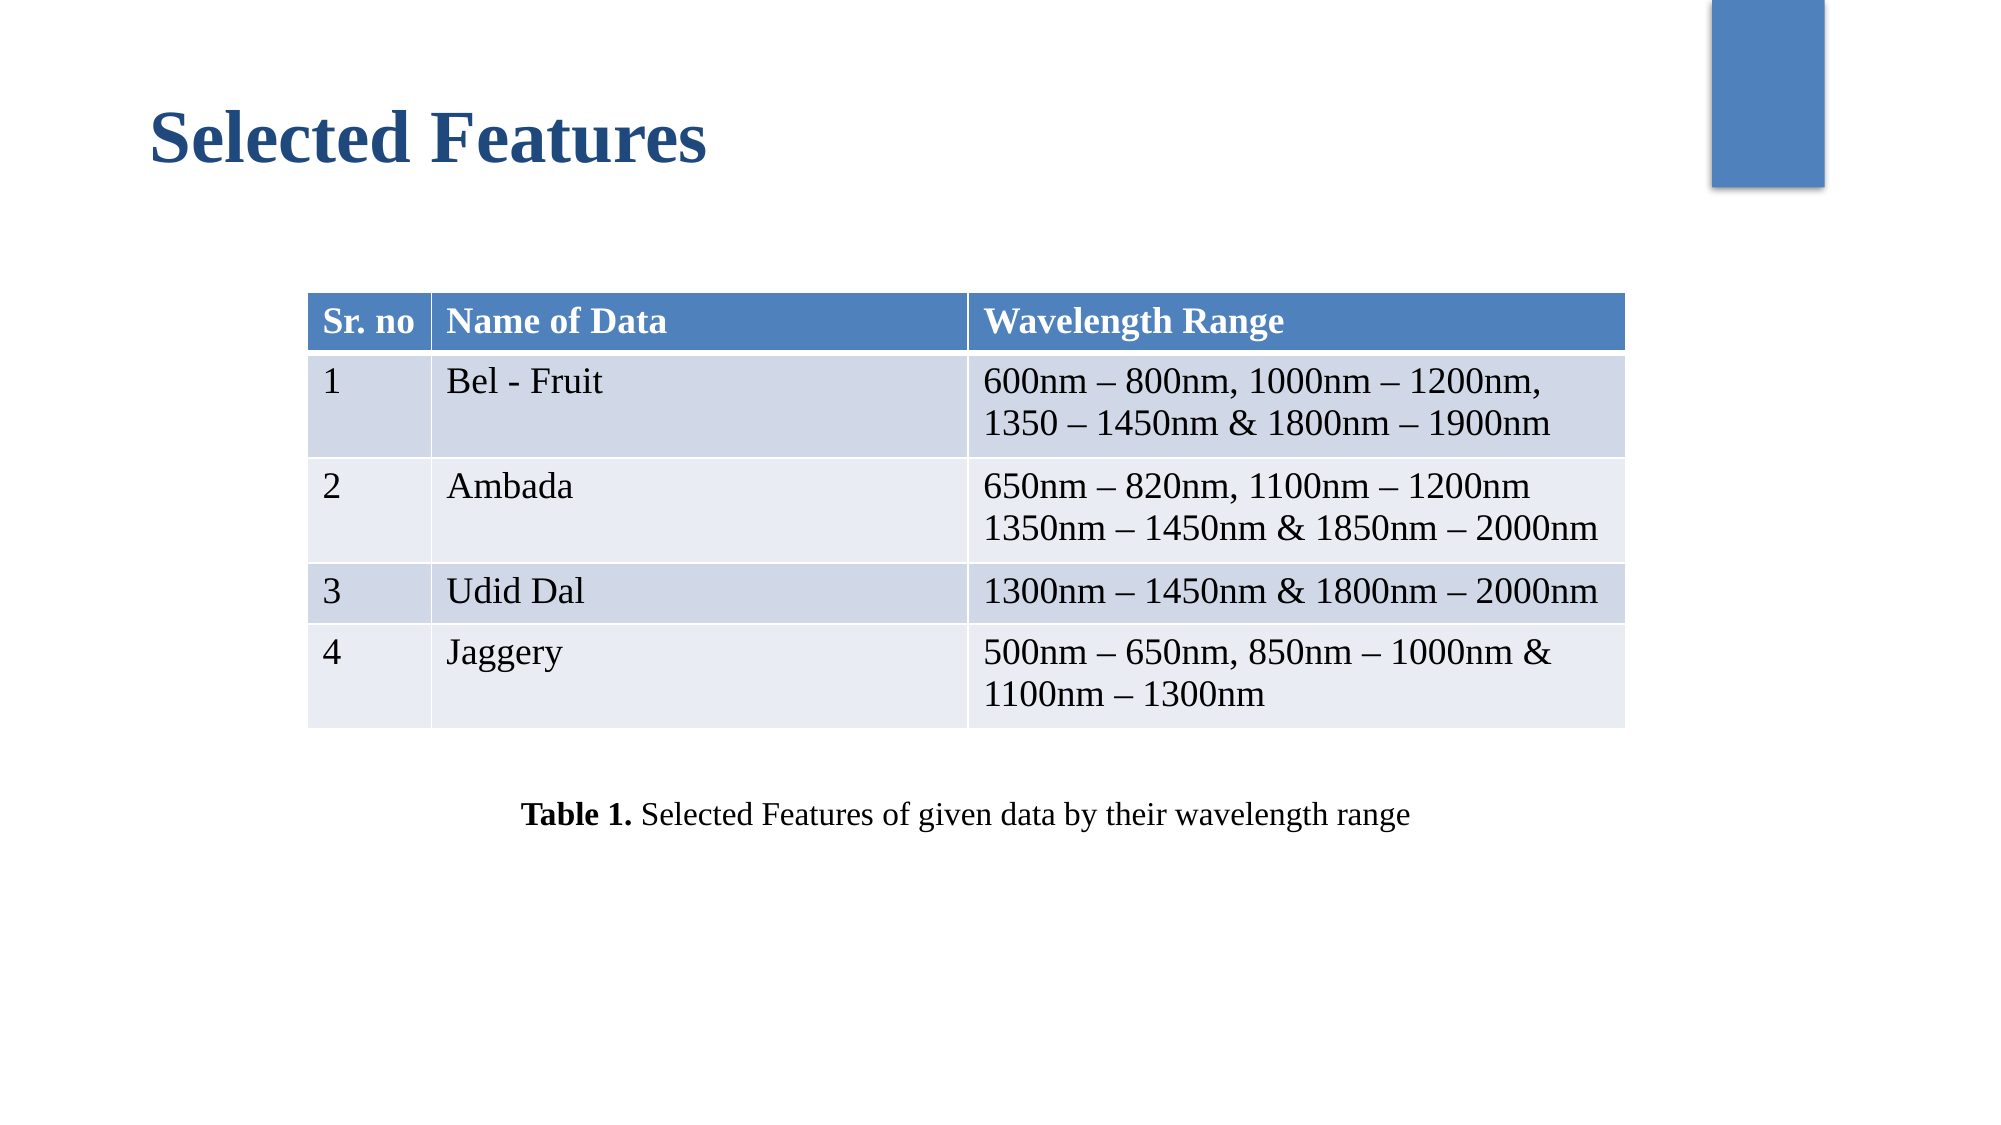

Selected Features
| Sr. no | Name of Data | Wavelength Range |
| --- | --- | --- |
| 1 | Bel - Fruit | 600nm – 800nm, 1000nm – 1200nm, 1350 – 1450nm & 1800nm – 1900nm |
| 2 | Ambada | 650nm – 820nm, 1100nm – 1200nm 1350nm – 1450nm & 1850nm – 2000nm |
| 3 | Udid Dal | 1300nm – 1450nm & 1800nm – 2000nm |
| 4 | Jaggery | 500nm – 650nm, 850nm – 1000nm & 1100nm – 1300nm |
Table 1. Selected Features of given data by their wavelength range